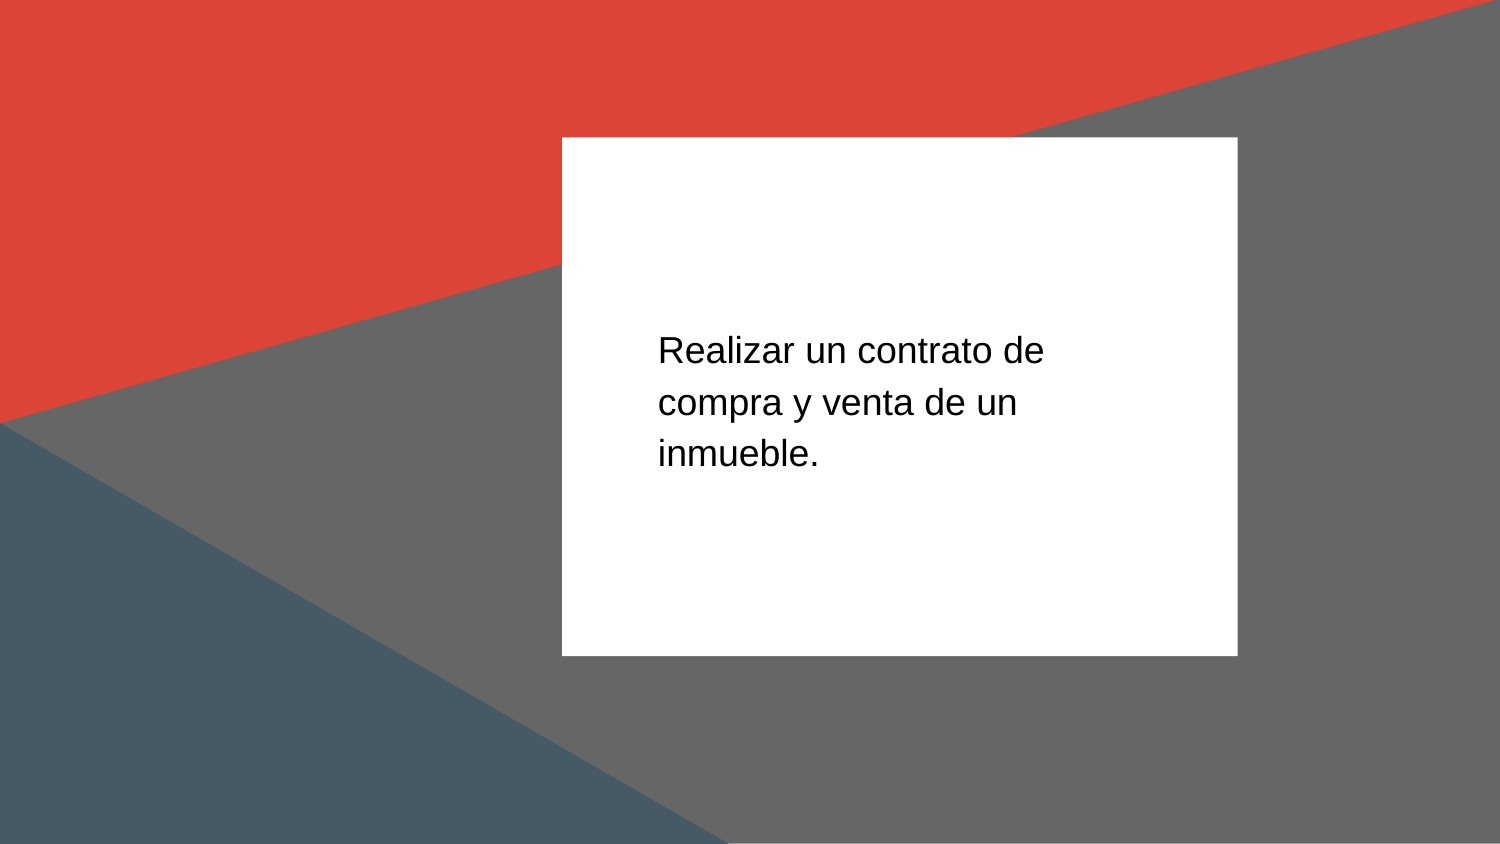

Realizar un contrato de compra y venta de un inmueble.